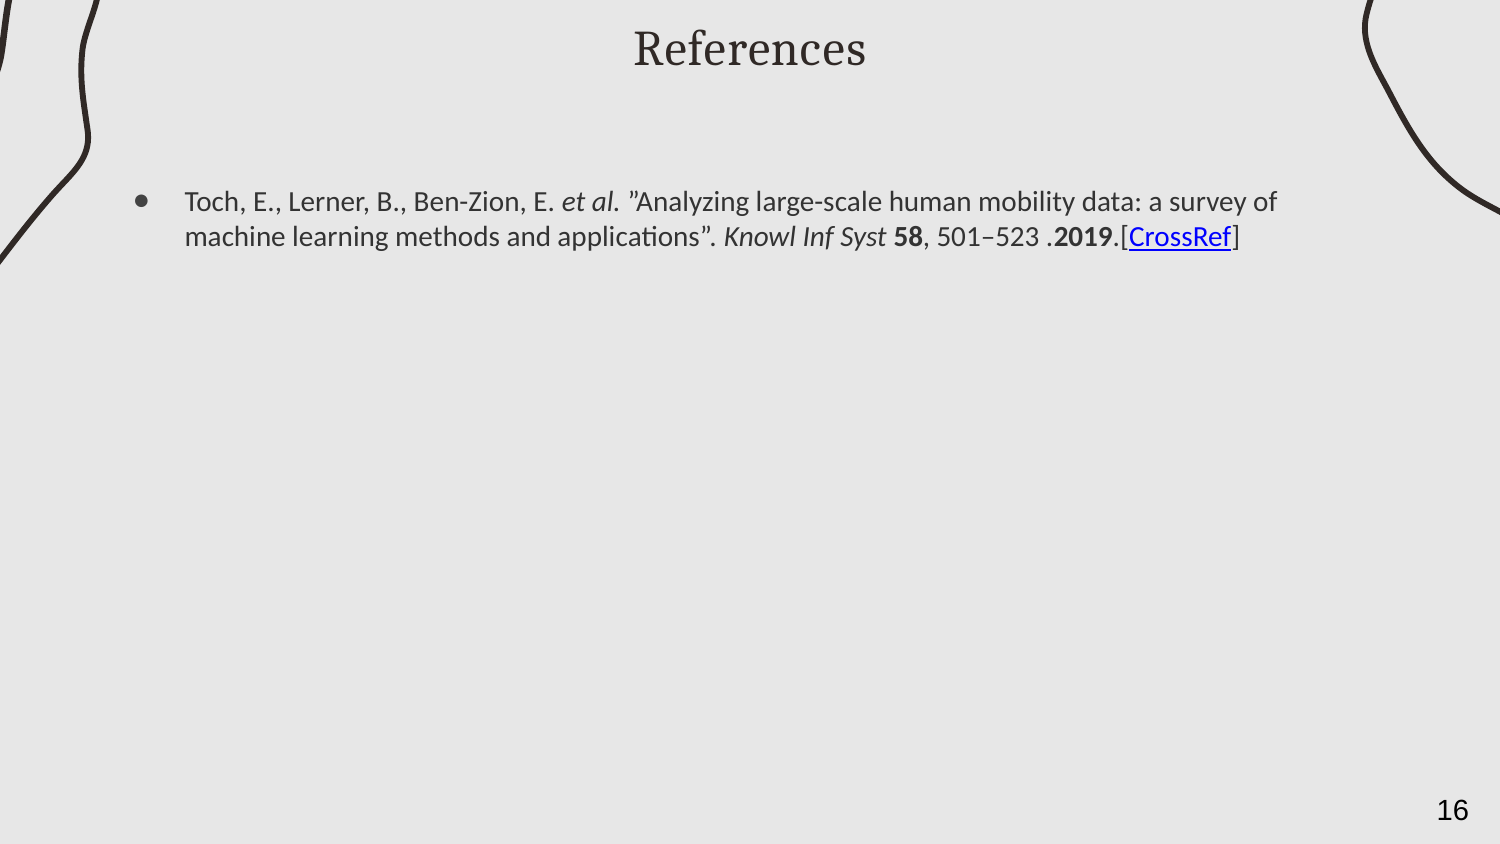

# References
Toch, E., Lerner, B., Ben-Zion, E. et al. ”Analyzing large-scale human mobility data: a survey of machine learning methods and applications”. Knowl Inf Syst 58, 501–523 .2019.[CrossRef]
16